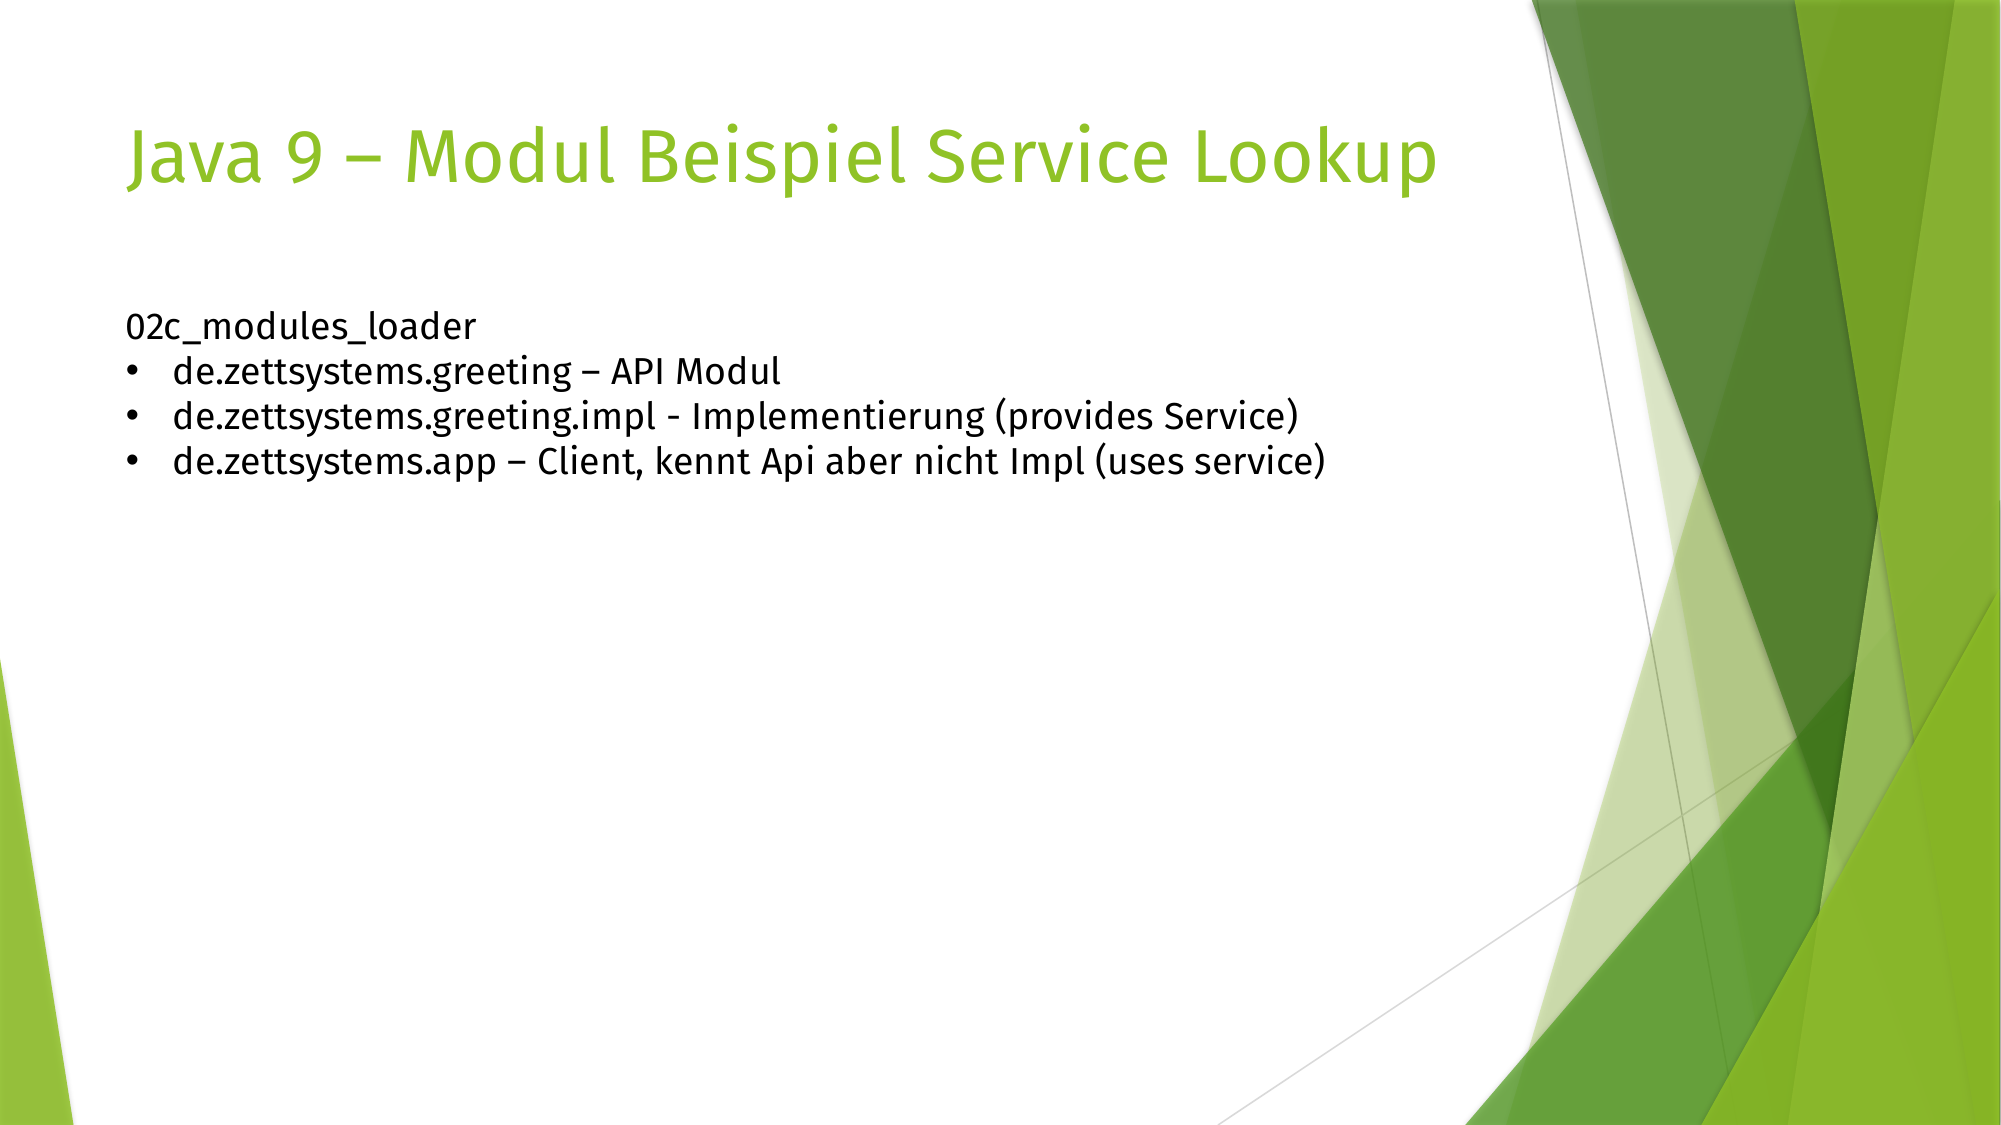

# Java 9 – Modul Beispiel Service Lookup
02c_modules_loader
de.zettsystems.greeting – API Modul
de.zettsystems.greeting.impl - Implementierung (provides Service)
de.zettsystems.app – Client, kennt Api aber nicht Impl (uses service)